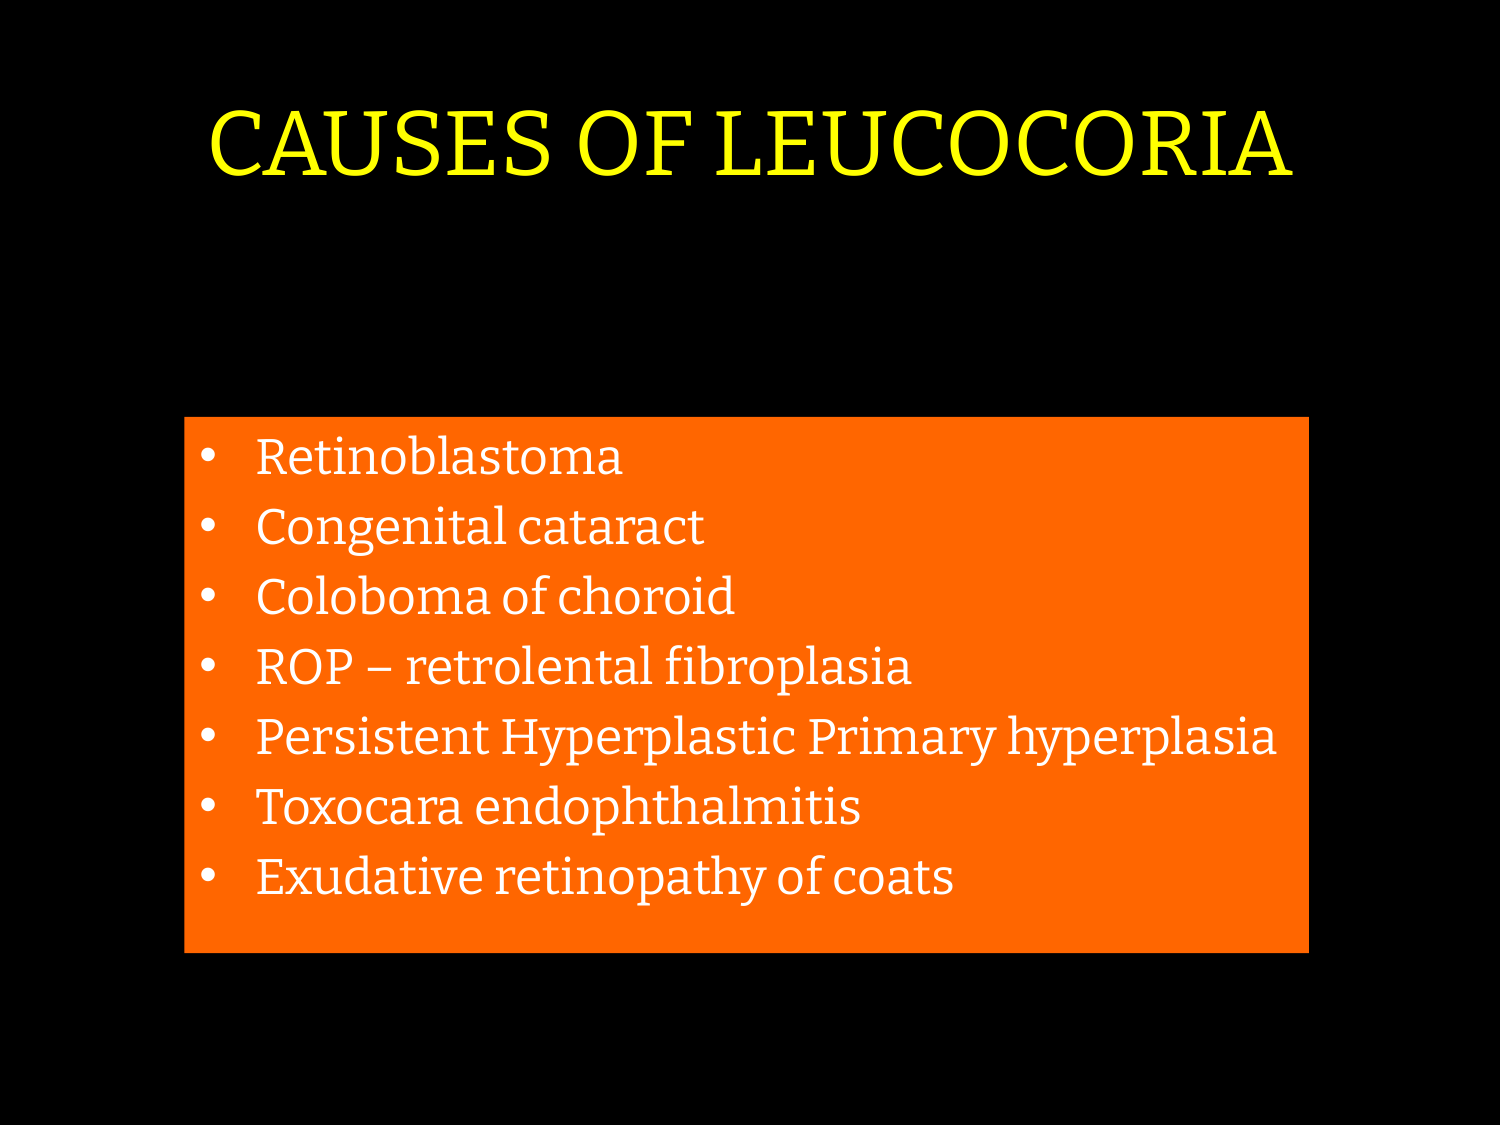

# CAUSES OF LEUCOCORIA
Retinoblastoma
Congenital cataract
Coloboma of choroid
ROP – retrolental fibroplasia
Persistent Hyperplastic Primary hyperplasia
Toxocara endophthalmitis
Exudative retinopathy of coats